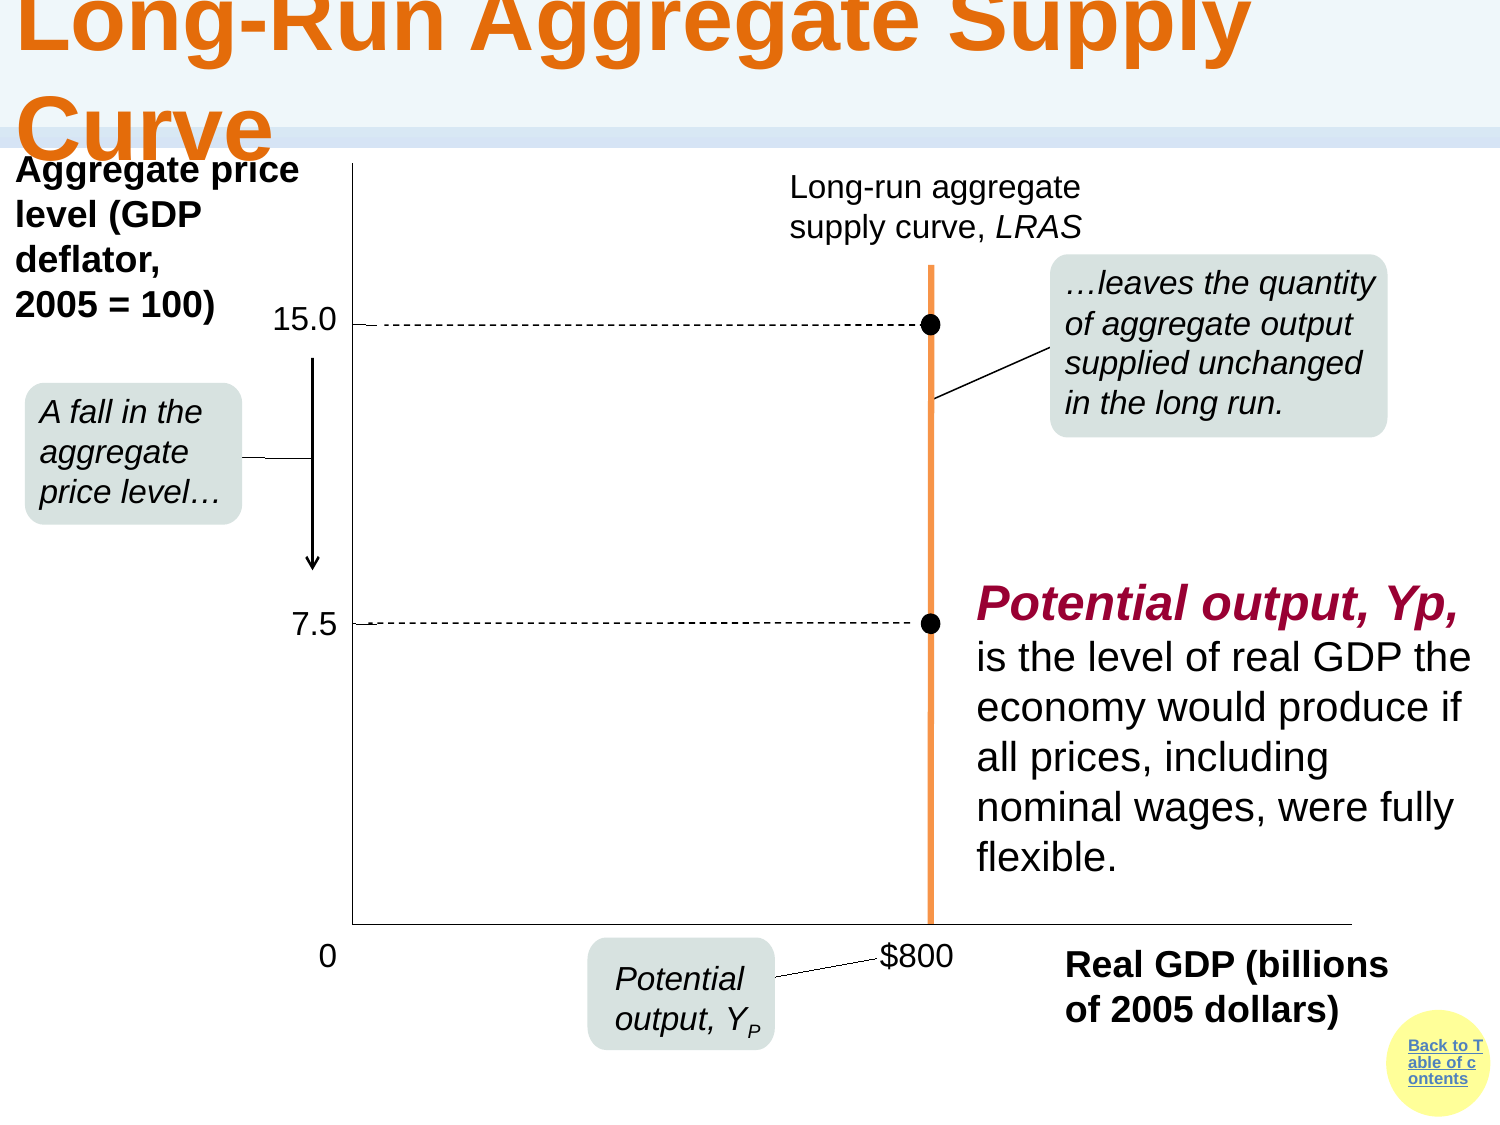

Long-Run Aggregate Supply Curve
Aggregate price
level (GDP deflator,
2005 = 100)
Long-run aggregate
supply curve, LRAS

…leaves the quantity
of aggregate output
supplied unchanged
in the long run.

15.0

A fall in the
aggregate
price level…

Potential output, Yp,  is the level of real GDP the economy would produce if all prices, including nominal wages, were fully flexible.
7.5

Real GDP (billions of 2005 dollars)
0
$800

Potential
output, YP